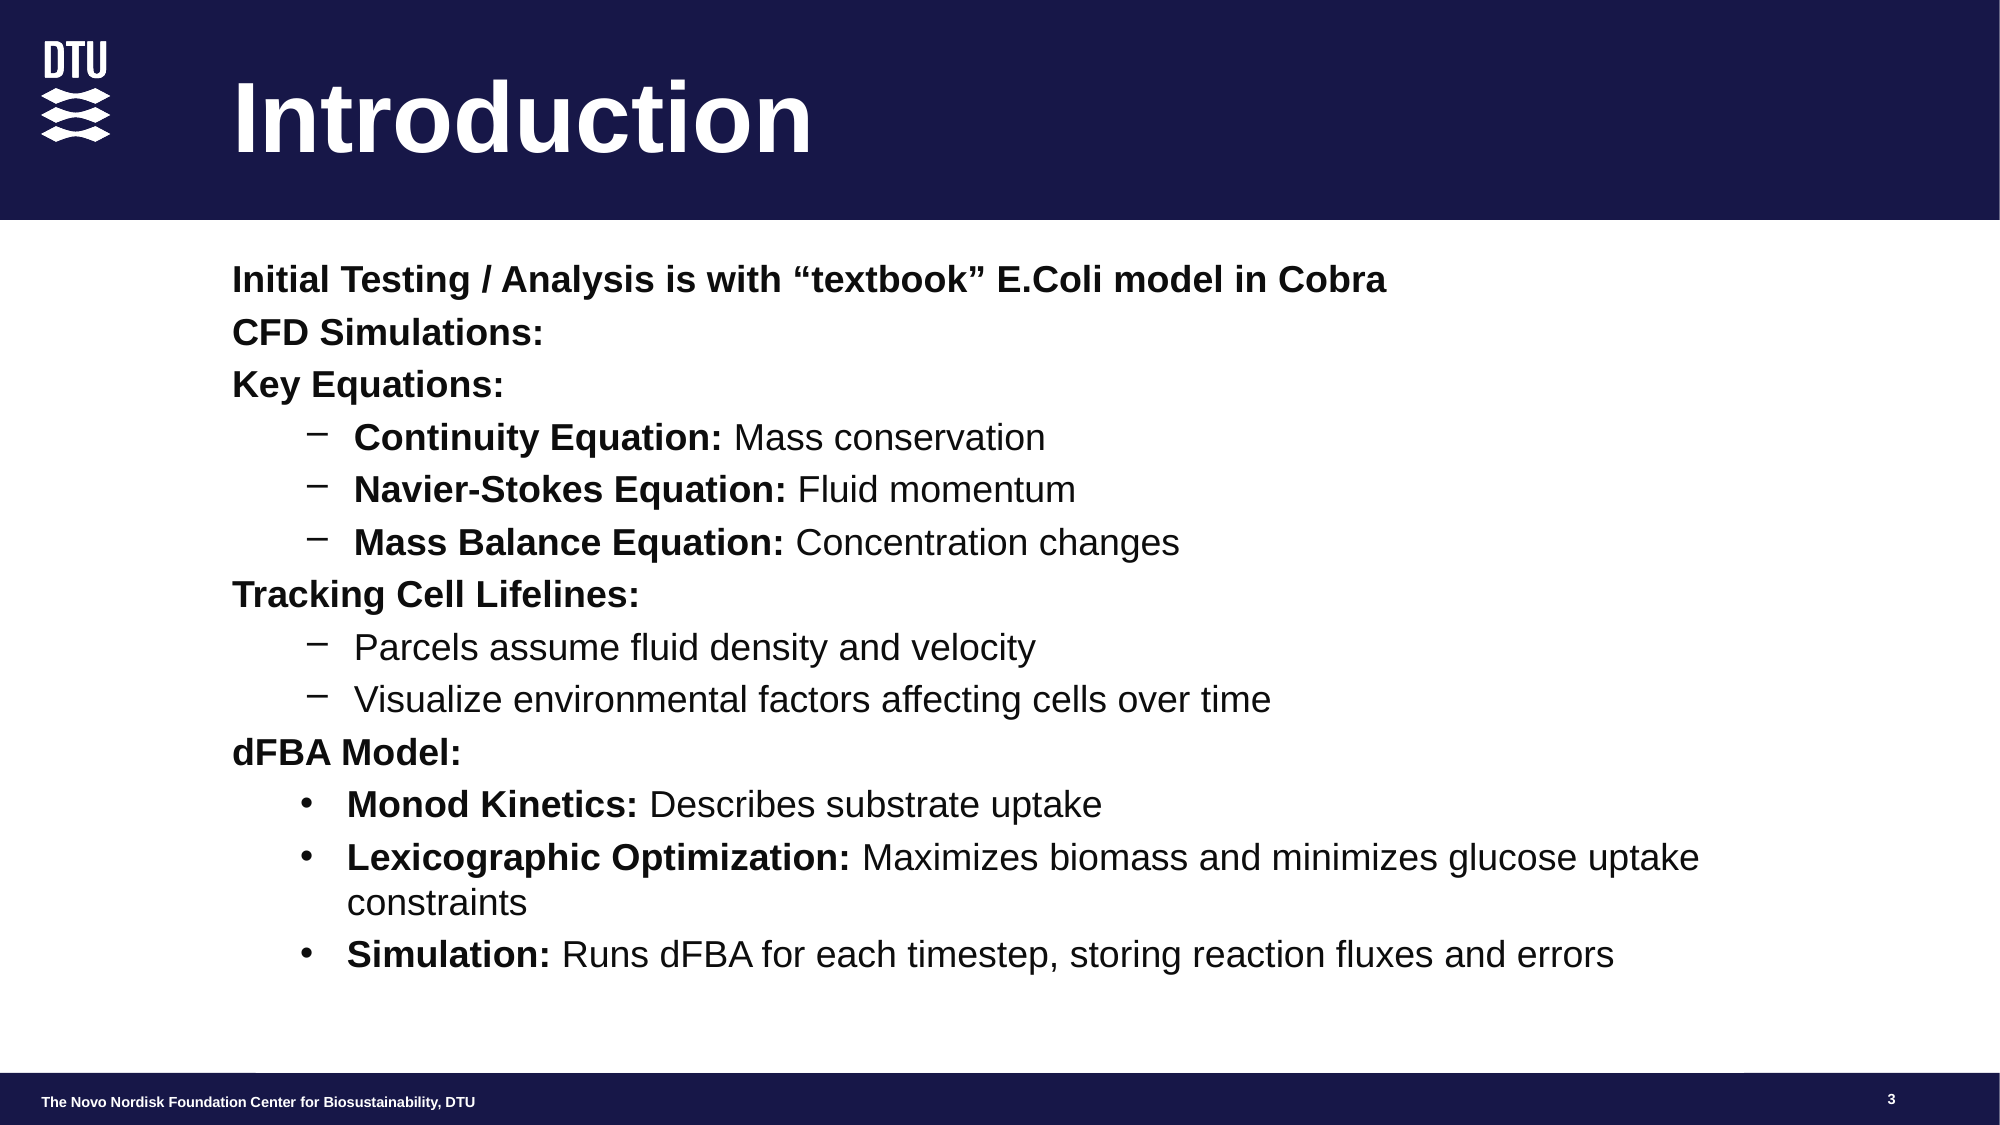

# Introduction
Initial Testing / Analysis is with “textbook” E.Coli model in Cobra
CFD Simulations:
Key Equations:
Continuity Equation: Mass conservation
Navier-Stokes Equation: Fluid momentum
Mass Balance Equation: Concentration changes
Tracking Cell Lifelines:
Parcels assume fluid density and velocity
Visualize environmental factors affecting cells over time
dFBA Model:
Monod Kinetics: Describes substrate uptake
Lexicographic Optimization: Maximizes biomass and minimizes glucose uptake constraints
Simulation: Runs dFBA for each timestep, storing reaction fluxes and errors
3